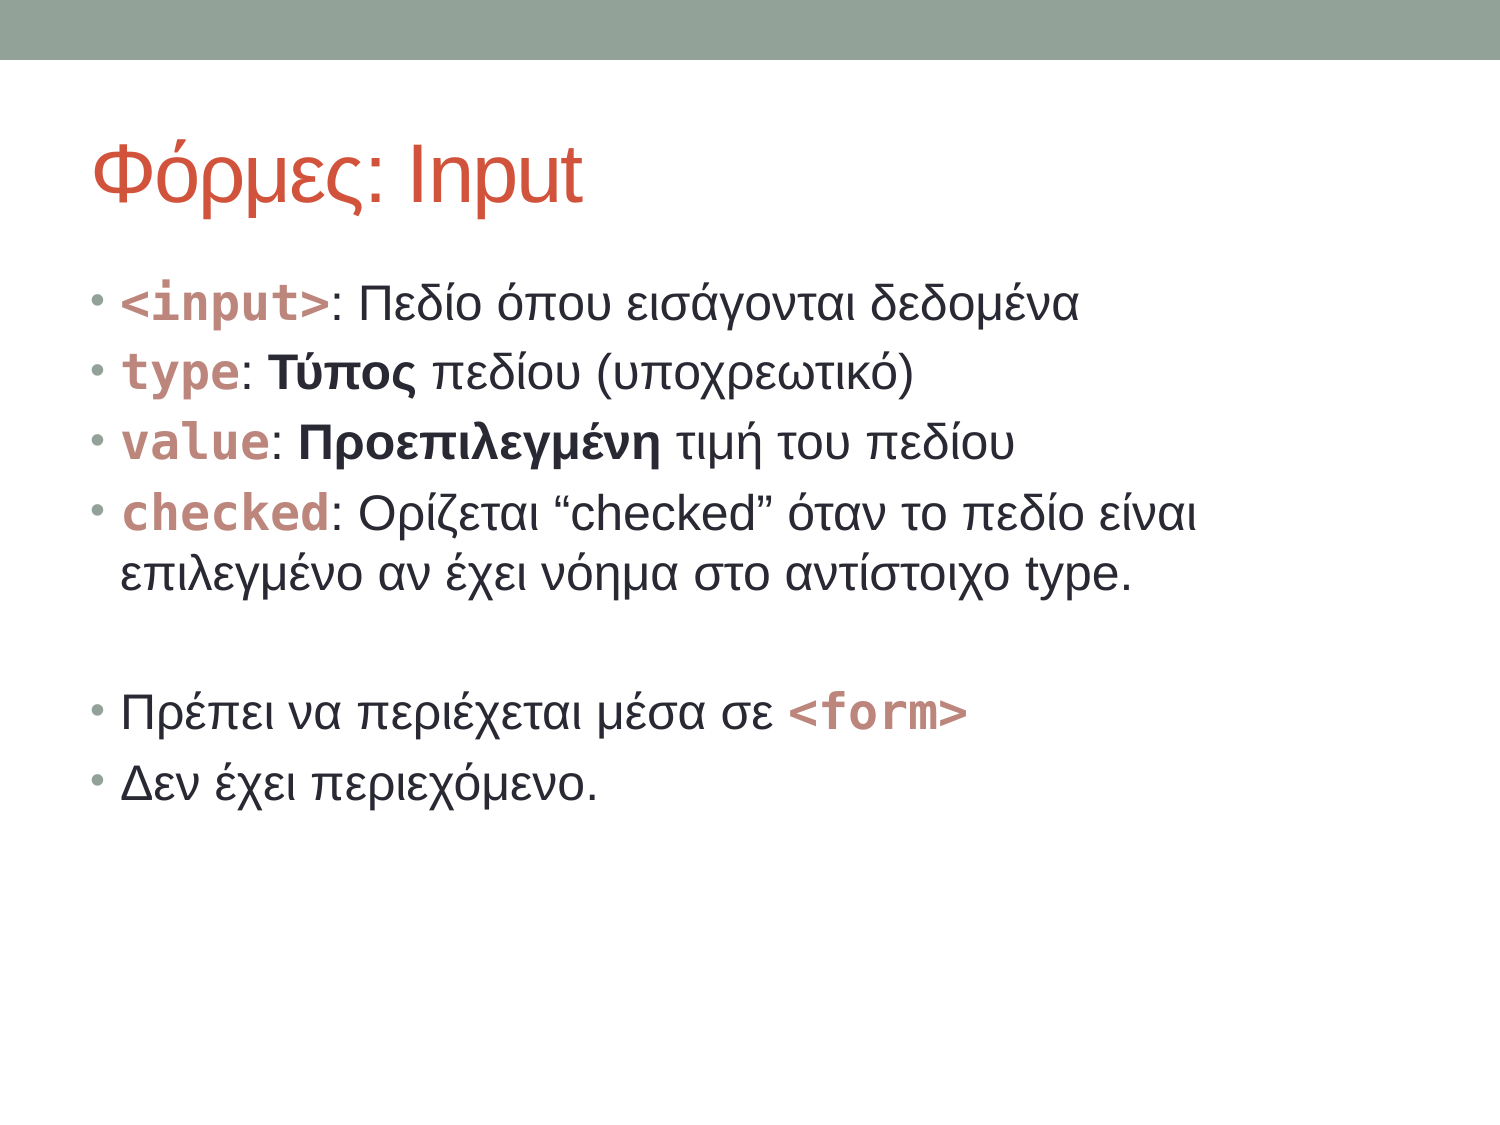

# Φόρμες: Input
<input>: Πεδίο όπου εισάγονται δεδομένα
type: Τύπος πεδίου (υποχρεωτικό)
value: Προεπιλεγμένη τιμή του πεδίου
checked: Ορίζεται “checked” όταν το πεδίο είναι επιλεγμένο αν έχει νόημα στο αντίστοιχο type.

Πρέπει να περιέχεται μέσα σε <form>
Δεν έχει περιεχόμενο.